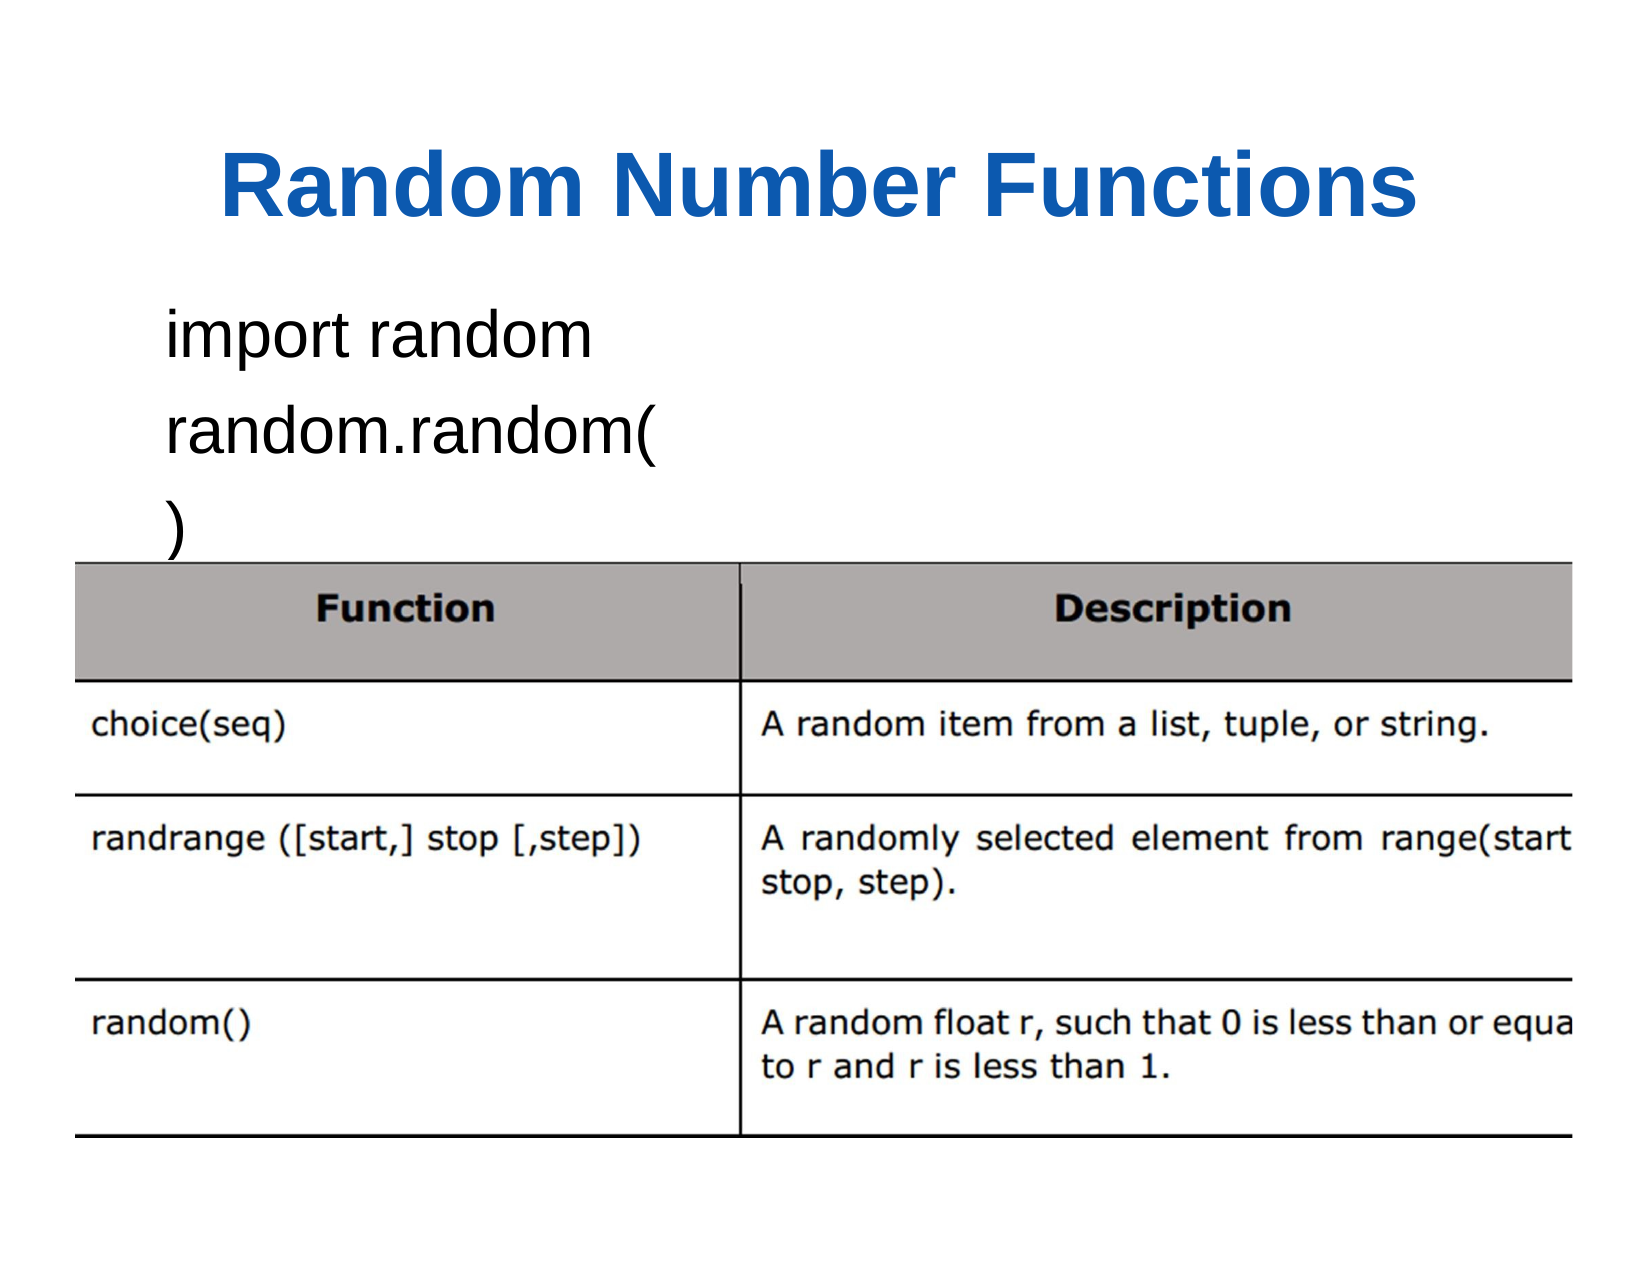

# Random Number Functions
import random  random.random()